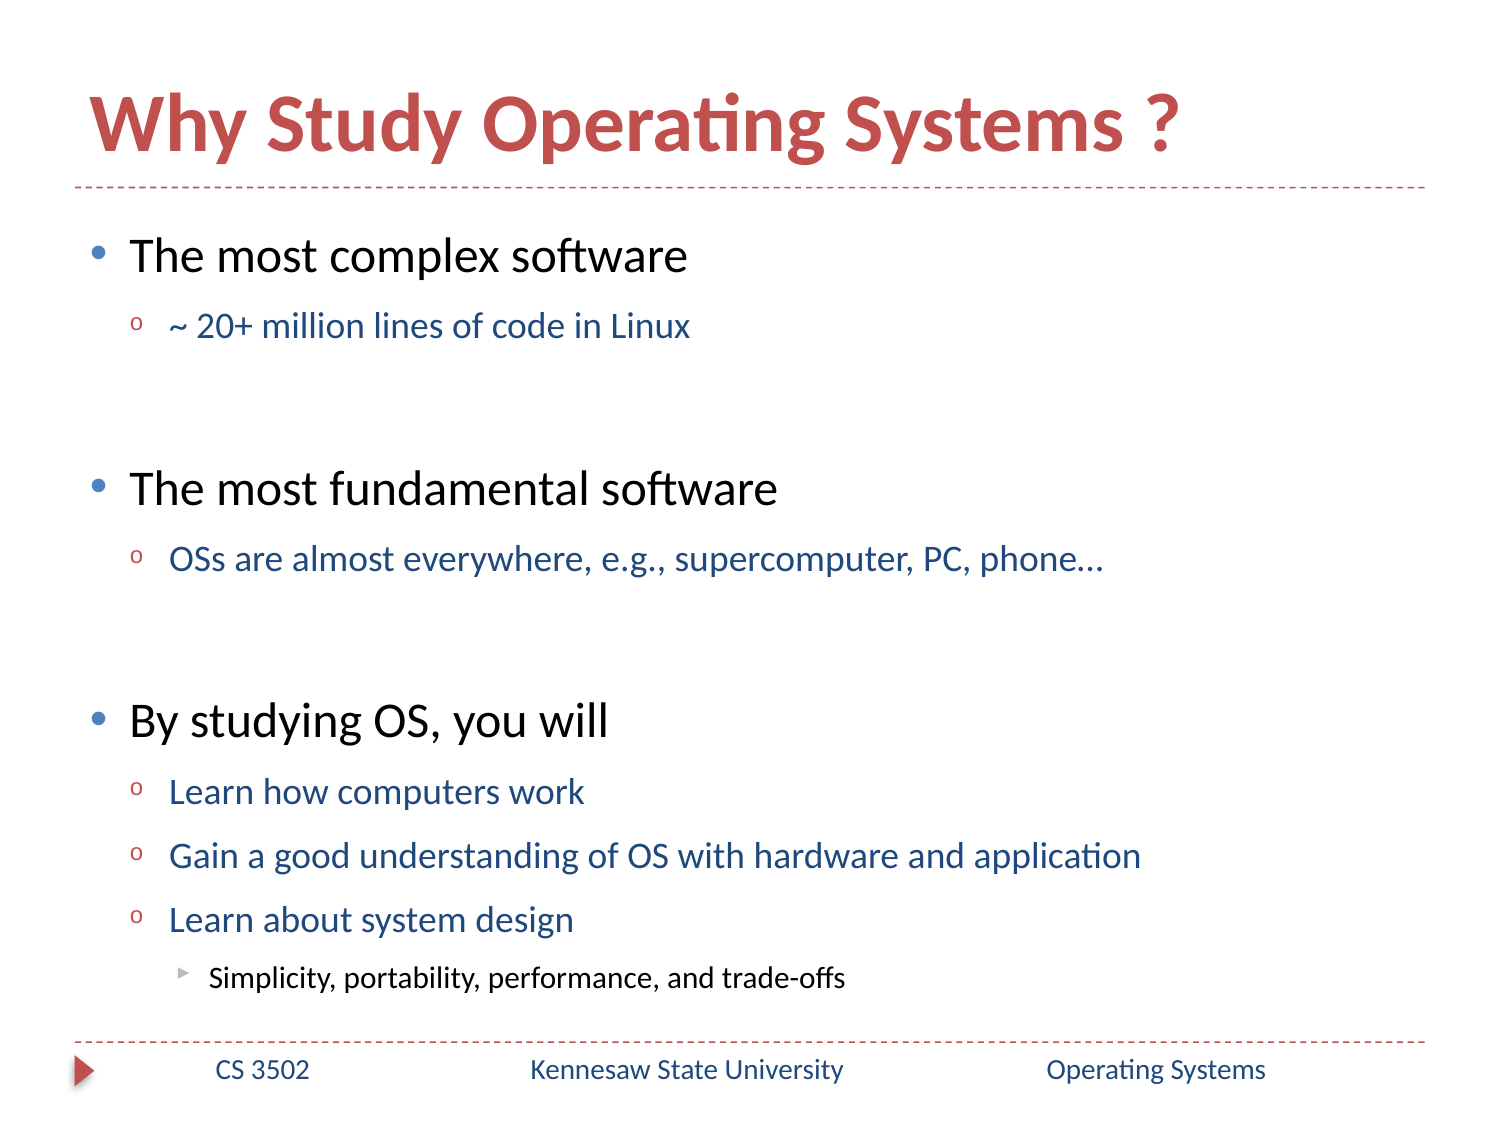

# Why Study Operating Systems ?
The most complex software
~ 20+ million lines of code in Linux

The most fundamental software
OSs are almost everywhere, e.g., supercomputer, PC, phone…

By studying OS, you will
Learn how computers work
Gain a good understanding of OS with hardware and application
Learn about system design
Simplicity, portability, performance, and trade-offs
CS 3502
Kennesaw State University
Operating Systems